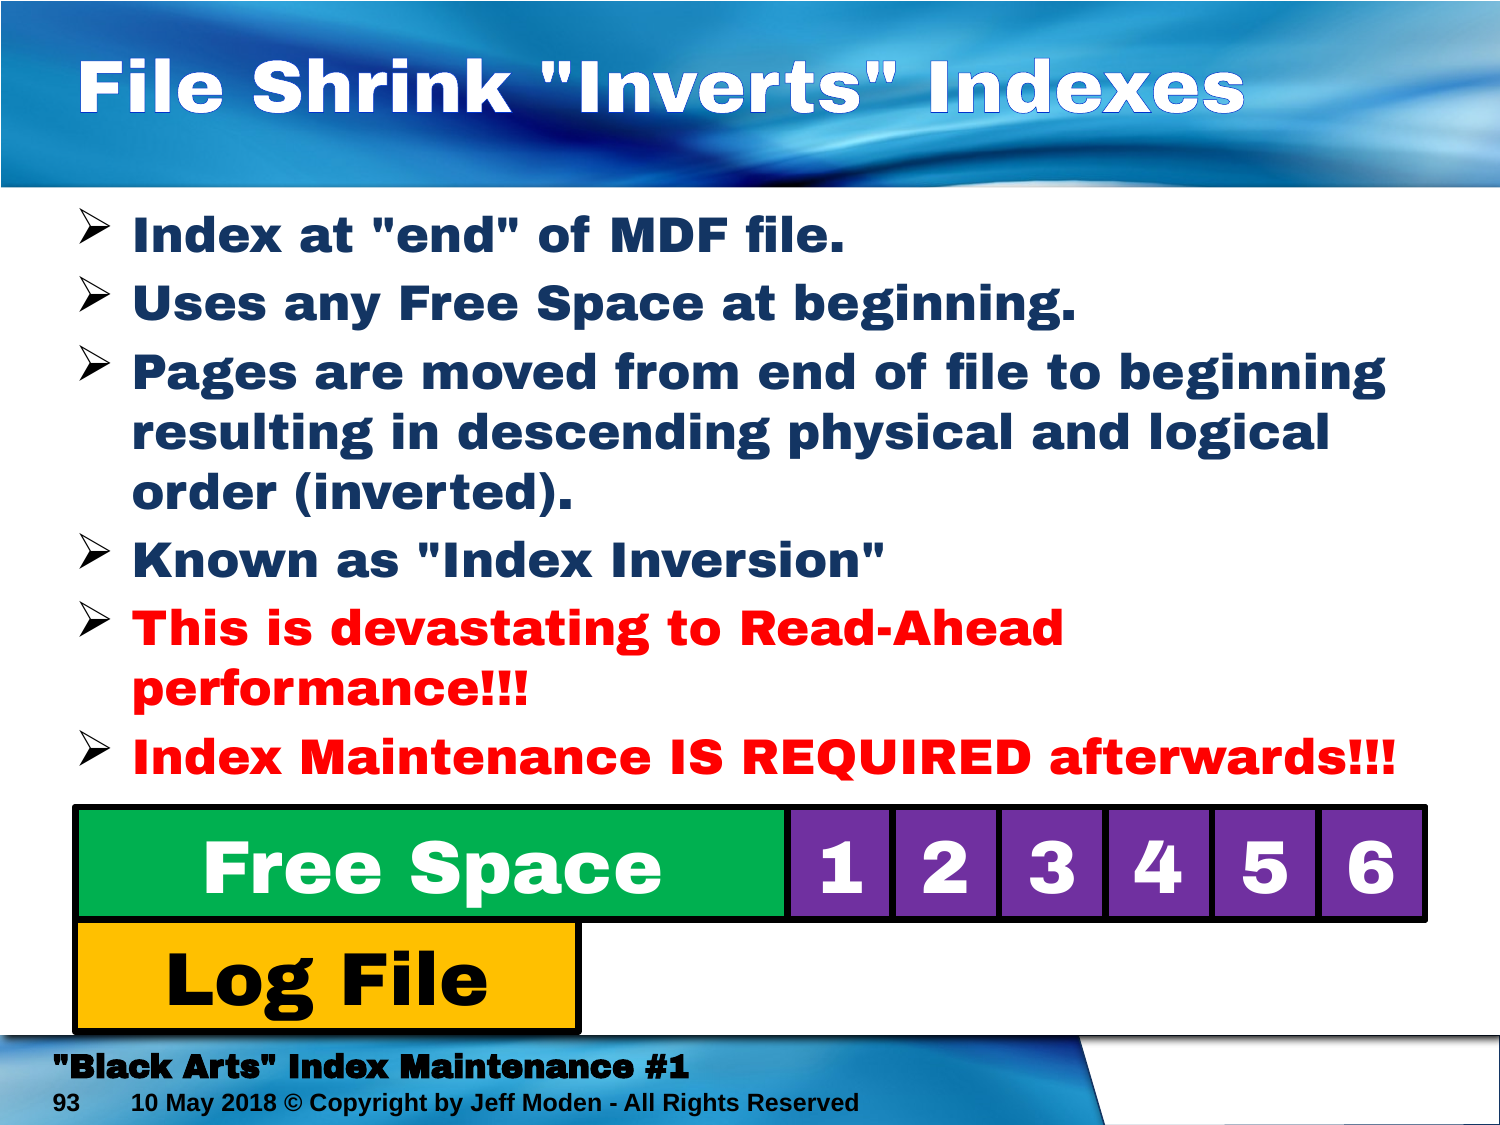

# File Shrink "Inverts" Indexes
Index at "end" of MDF file.
Uses any Free Space at beginning.
Pages are moved from end of file to beginning resulting in descending physical and logical order (inverted).
Known as "Index Inversion"
This is devastating to Read-Ahead performance!!!
Index Maintenance IS REQUIRED afterwards!!!
Free Space
Beginning        MDF              End
New Index
1
2
3
4
5
6
Log File
"Black Arts" Index Maintenance #1
93
10 May 2018 © Copyright by Jeff Moden - All Rights Reserved